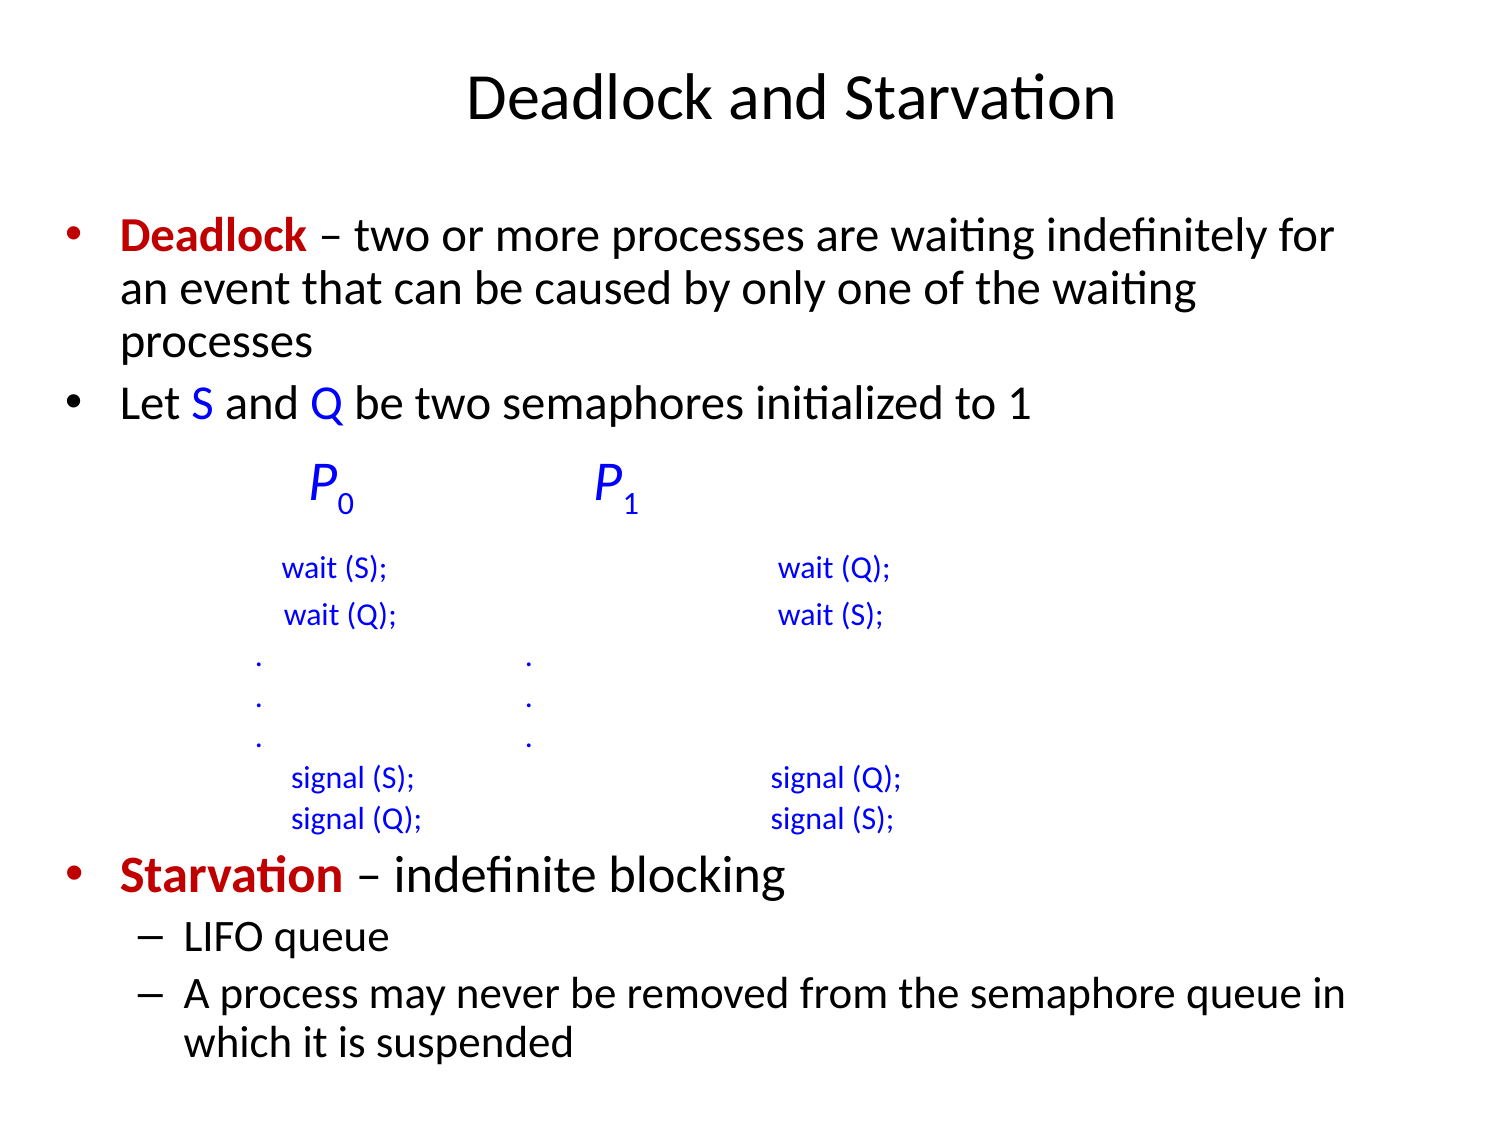

# Deadlock and Starvation
Deadlock – two or more processes are waiting indefinitely for an event that can be caused by only one of the waiting processes
Let S and Q be two semaphores initialized to 1
		    P0	                P1
		  wait (S); 	                                   wait (Q);
		    wait (Q); 	                                   wait (S);
		. 		.
		. 		.
		. 		.
		     signal (S); 	                                  signal (Q);
		     signal (Q); 	                                  signal (S);
Starvation – indefinite blocking
LIFO queue
A process may never be removed from the semaphore queue in which it is suspended